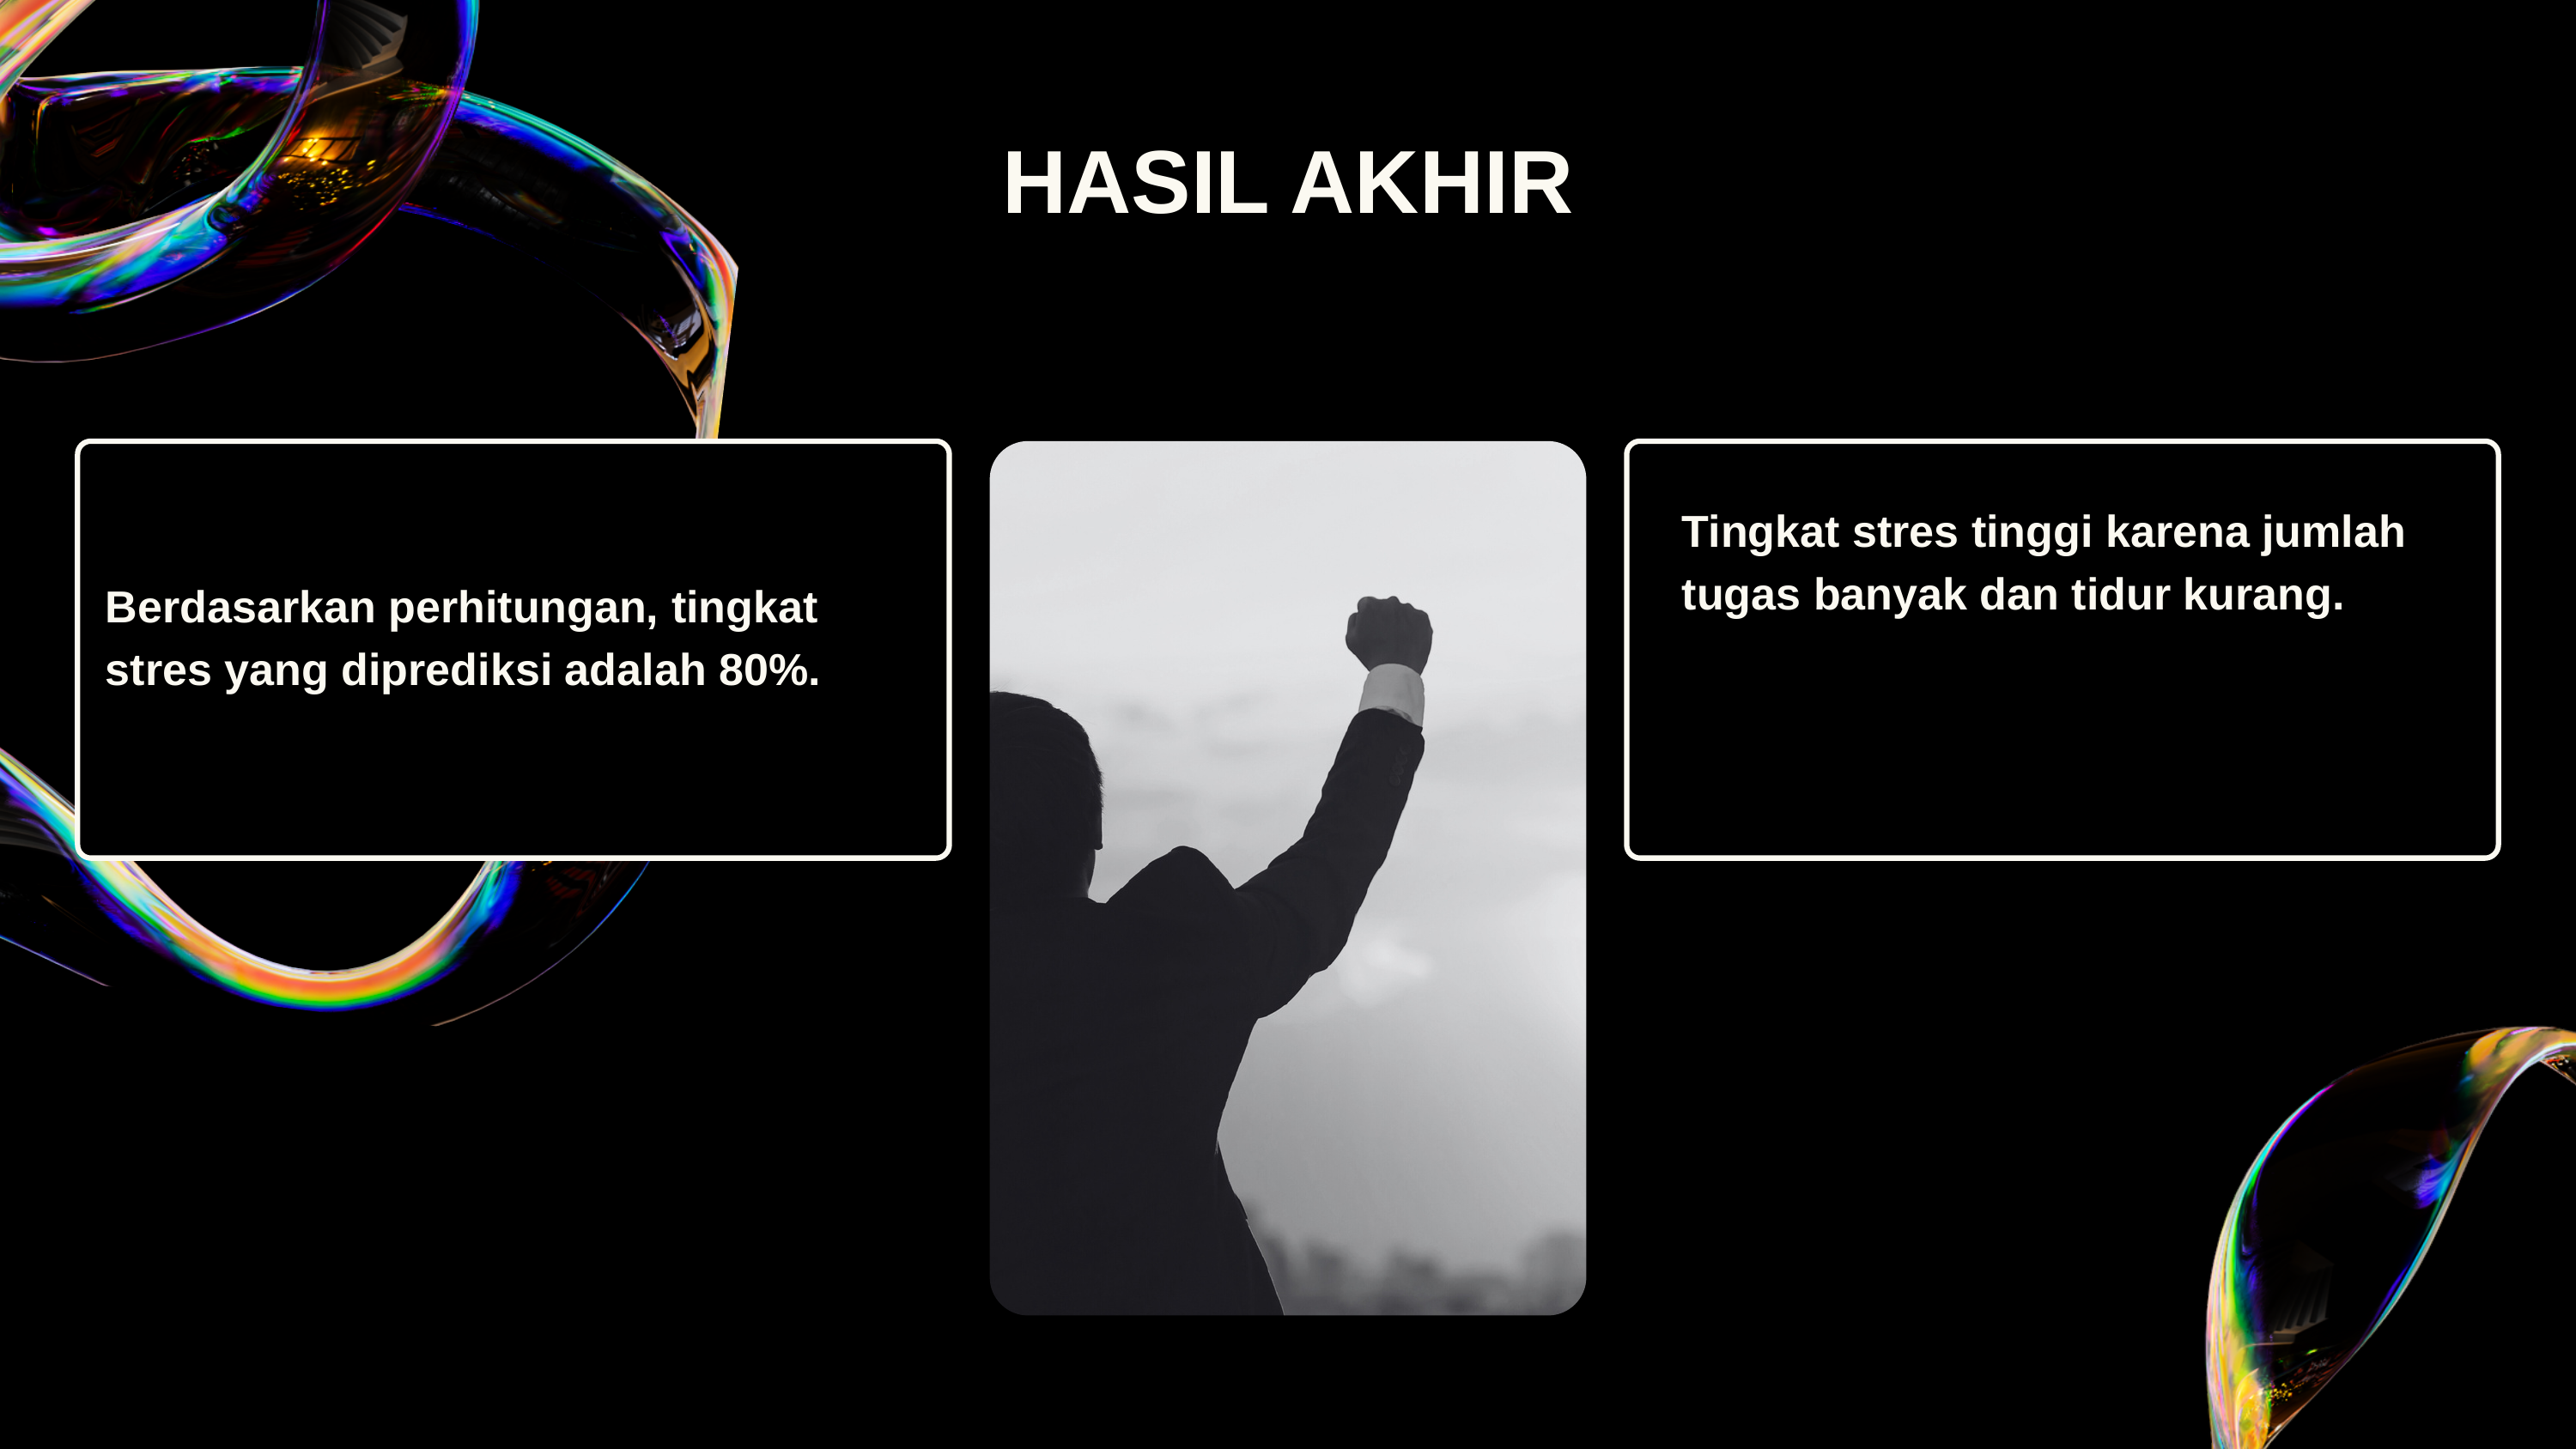

HASIL AKHIR

Tingkat stres tinggi karena jumlah tugas banyak dan tidur kurang.
Berdasarkan perhitungan, tingkat stres yang diprediksi adalah 80%.